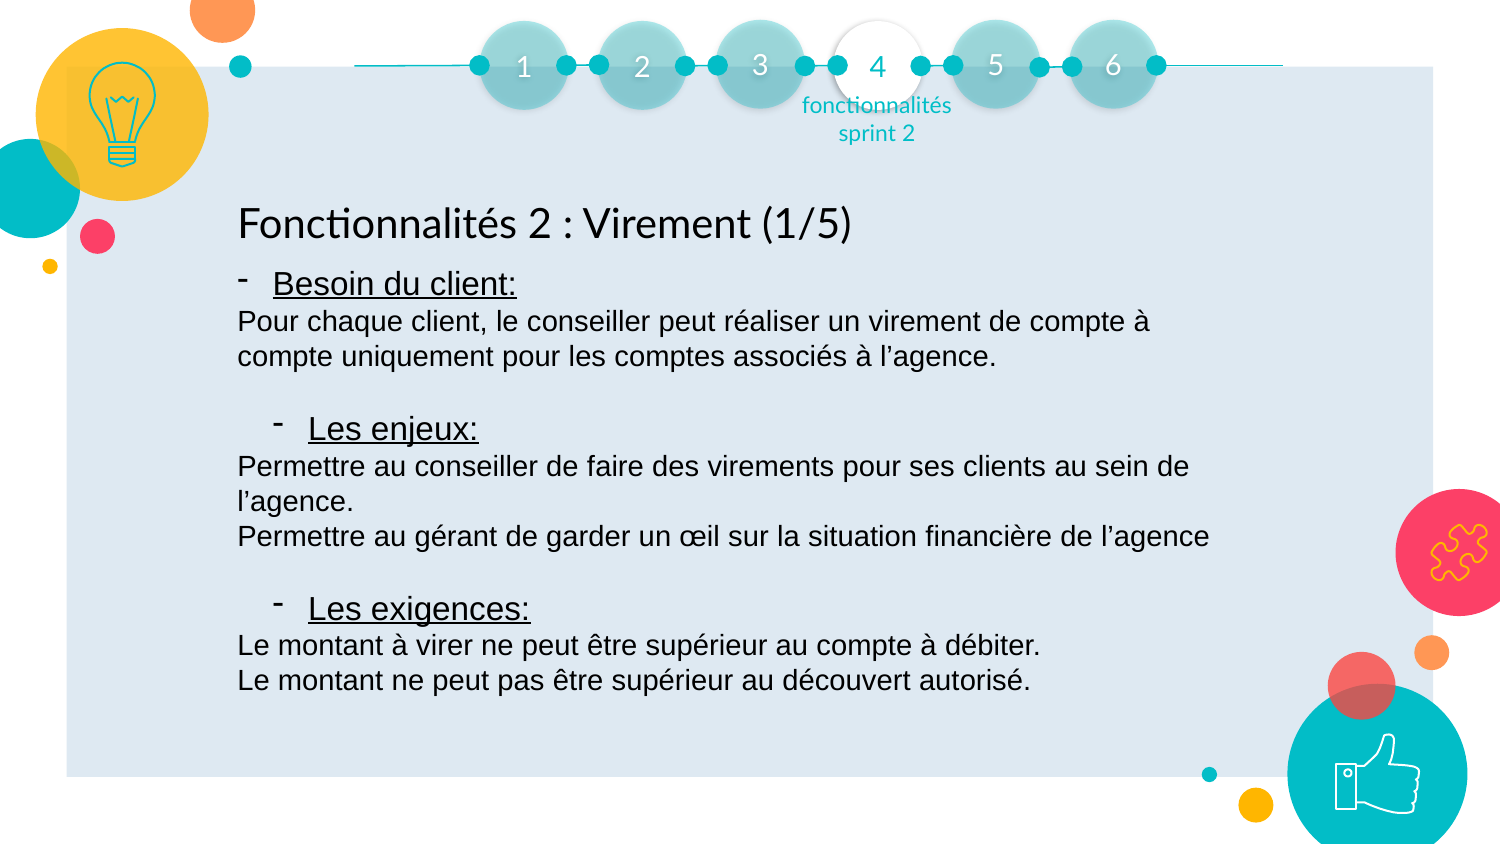

3
5
6
1
2
4
fonctionnalités
sprint 2
Fonctionnalités 2 : Virement (1/5)
Besoin du client:
Pour chaque client, le conseiller peut réaliser un virement de compte à compte uniquement pour les comptes associés à l’agence.

Les enjeux:
Permettre au conseiller de faire des virements pour ses clients au sein de l’agence.
Permettre au gérant de garder un œil sur la situation financière de l’agence

Les exigences:
Le montant à virer ne peut être supérieur au compte à débiter.
Le montant ne peut pas être supérieur au découvert autorisé.